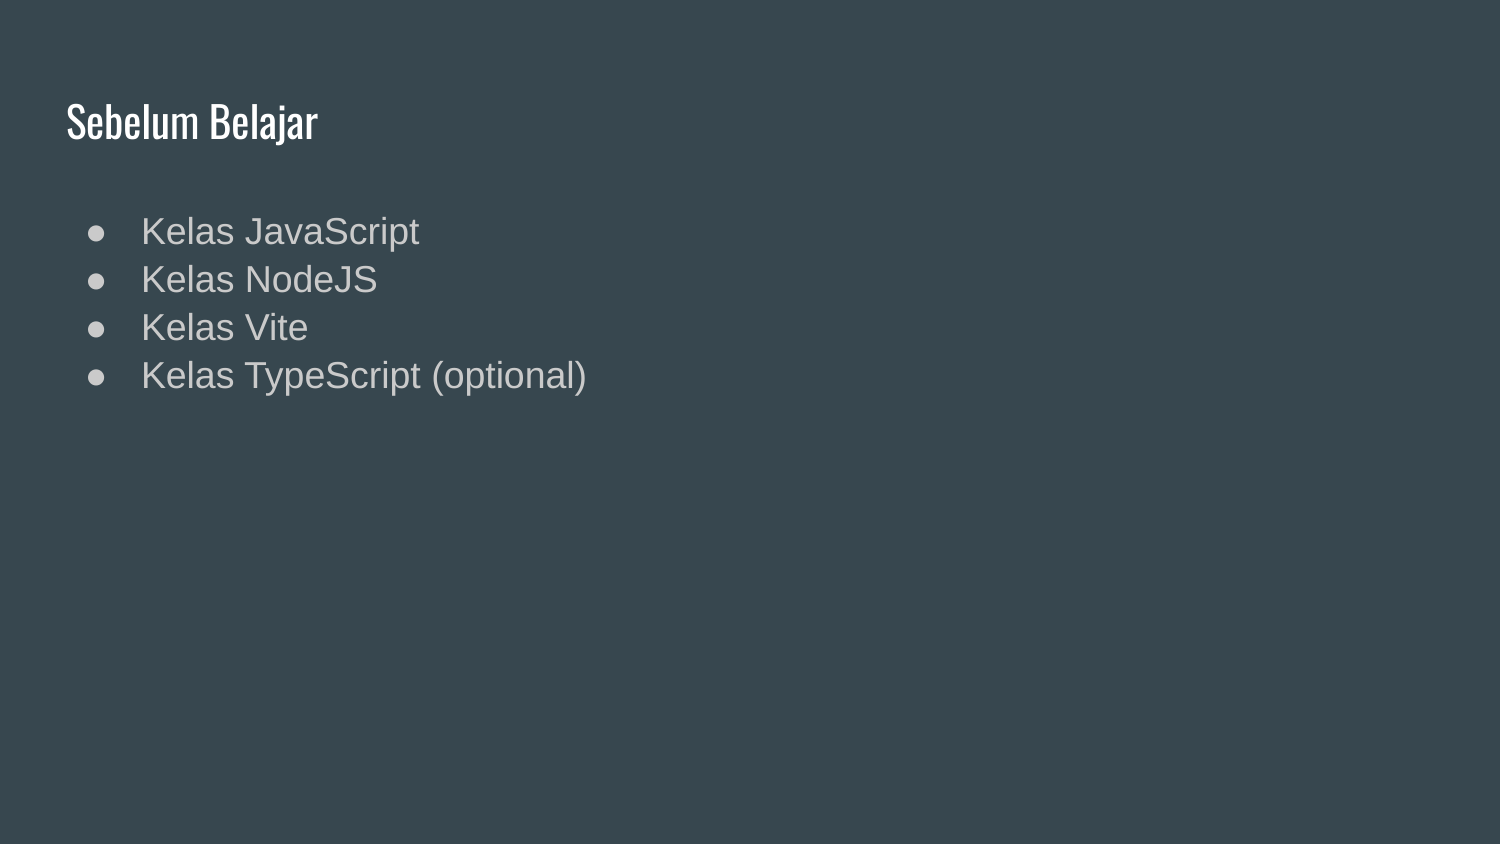

# Sebelum Belajar
Kelas JavaScript
Kelas NodeJS
Kelas Vite
Kelas TypeScript (optional)